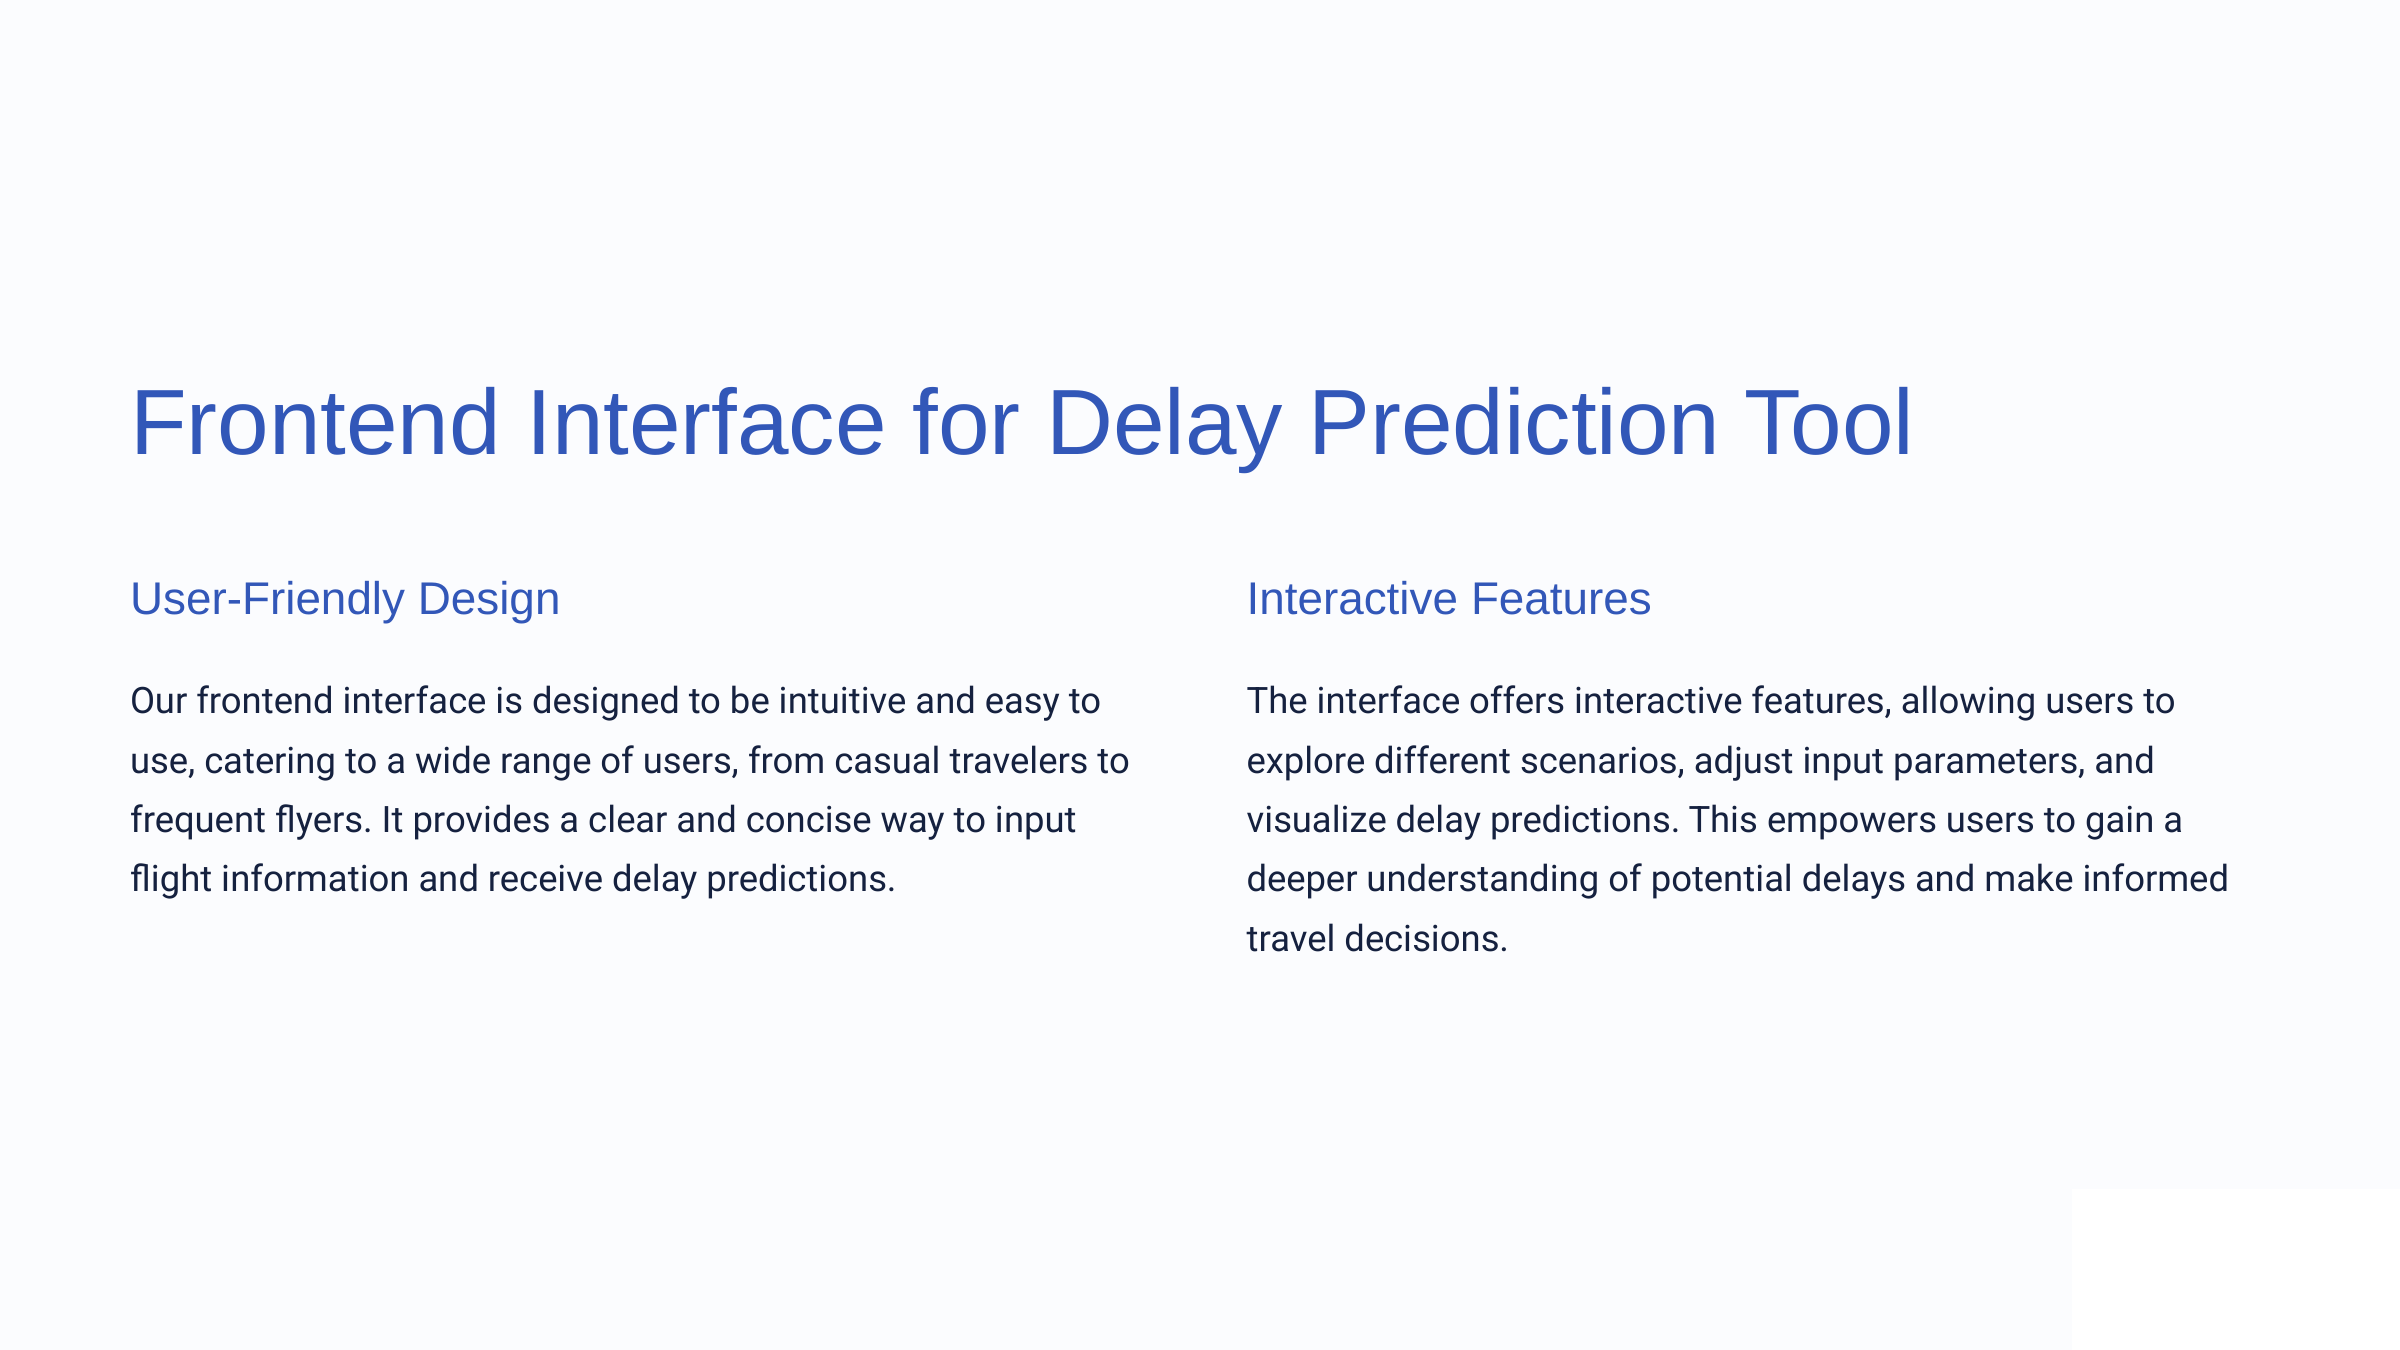

Frontend Interface for Delay Prediction Tool
User-Friendly Design
Interactive Features
Our frontend interface is designed to be intuitive and easy to use, catering to a wide range of users, from casual travelers to frequent flyers. It provides a clear and concise way to input flight information and receive delay predictions.
The interface offers interactive features, allowing users to explore different scenarios, adjust input parameters, and visualize delay predictions. This empowers users to gain a deeper understanding of potential delays and make informed travel decisions.